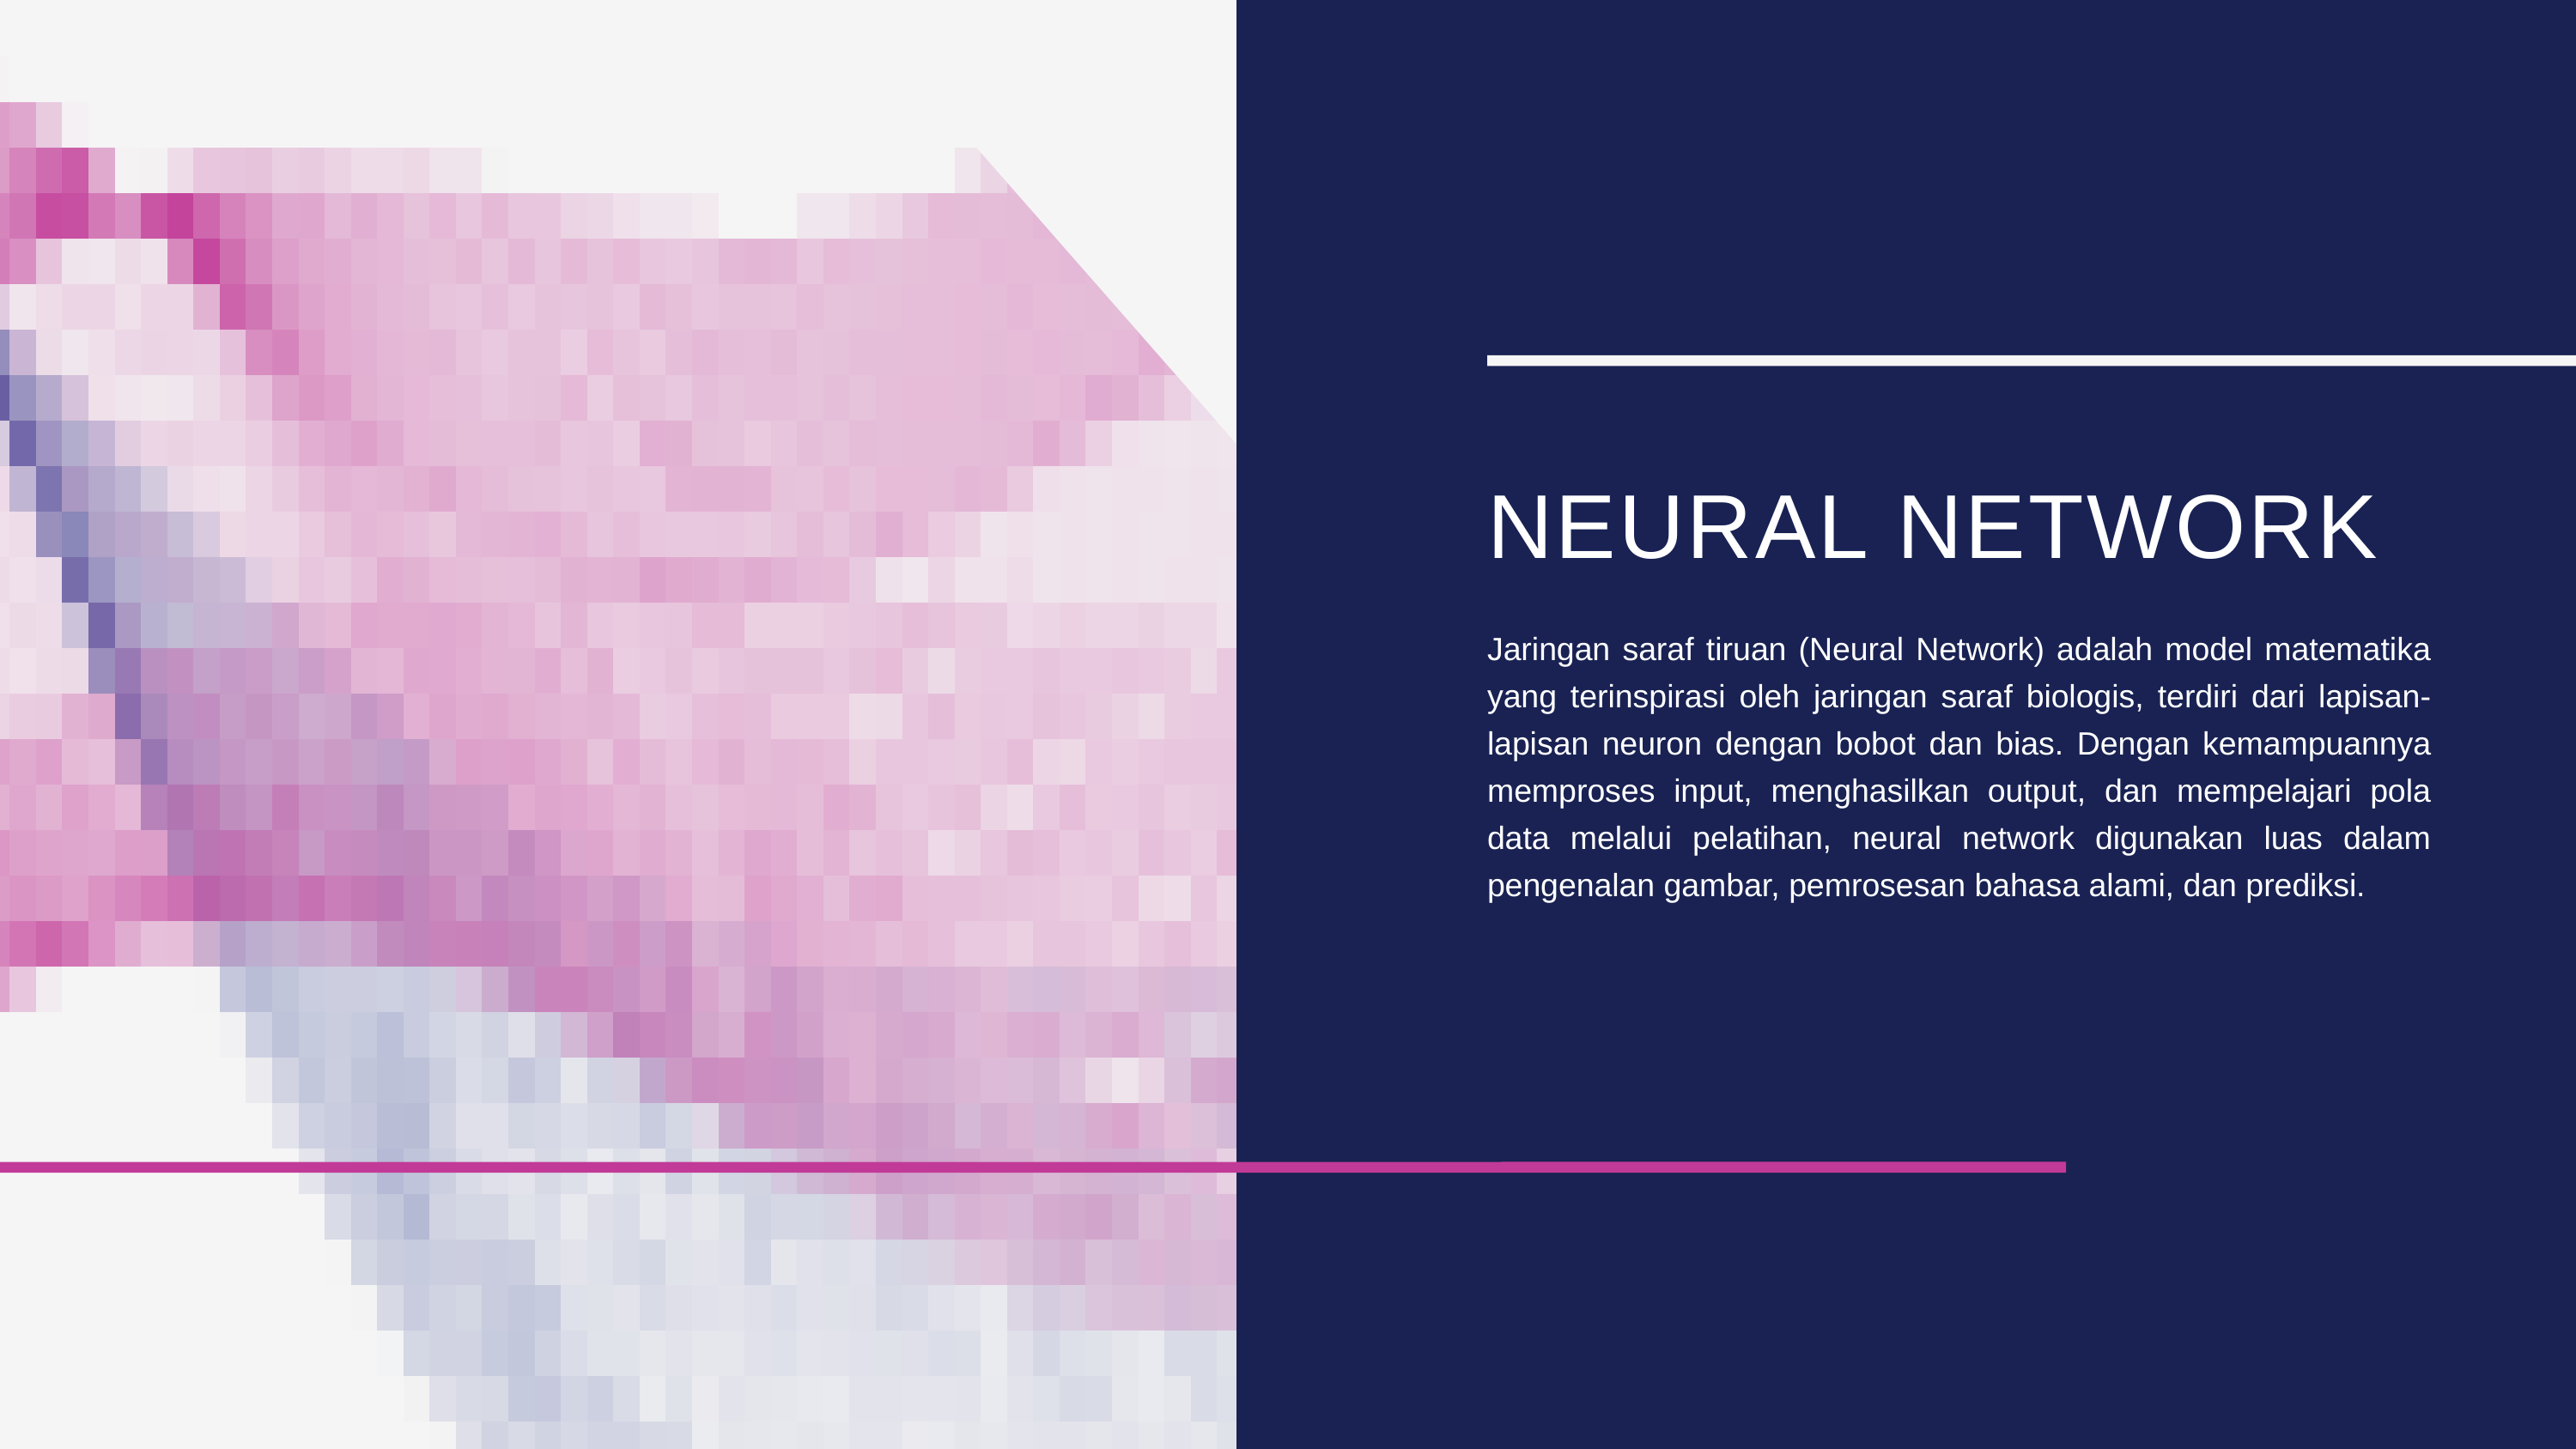

NEURAL NETWORK
Jaringan saraf tiruan (Neural Network) adalah model matematika yang terinspirasi oleh jaringan saraf biologis, terdiri dari lapisan-lapisan neuron dengan bobot dan bias. Dengan kemampuannya memproses input, menghasilkan output, dan mempelajari pola data melalui pelatihan, neural network digunakan luas dalam pengenalan gambar, pemrosesan bahasa alami, dan prediksi.